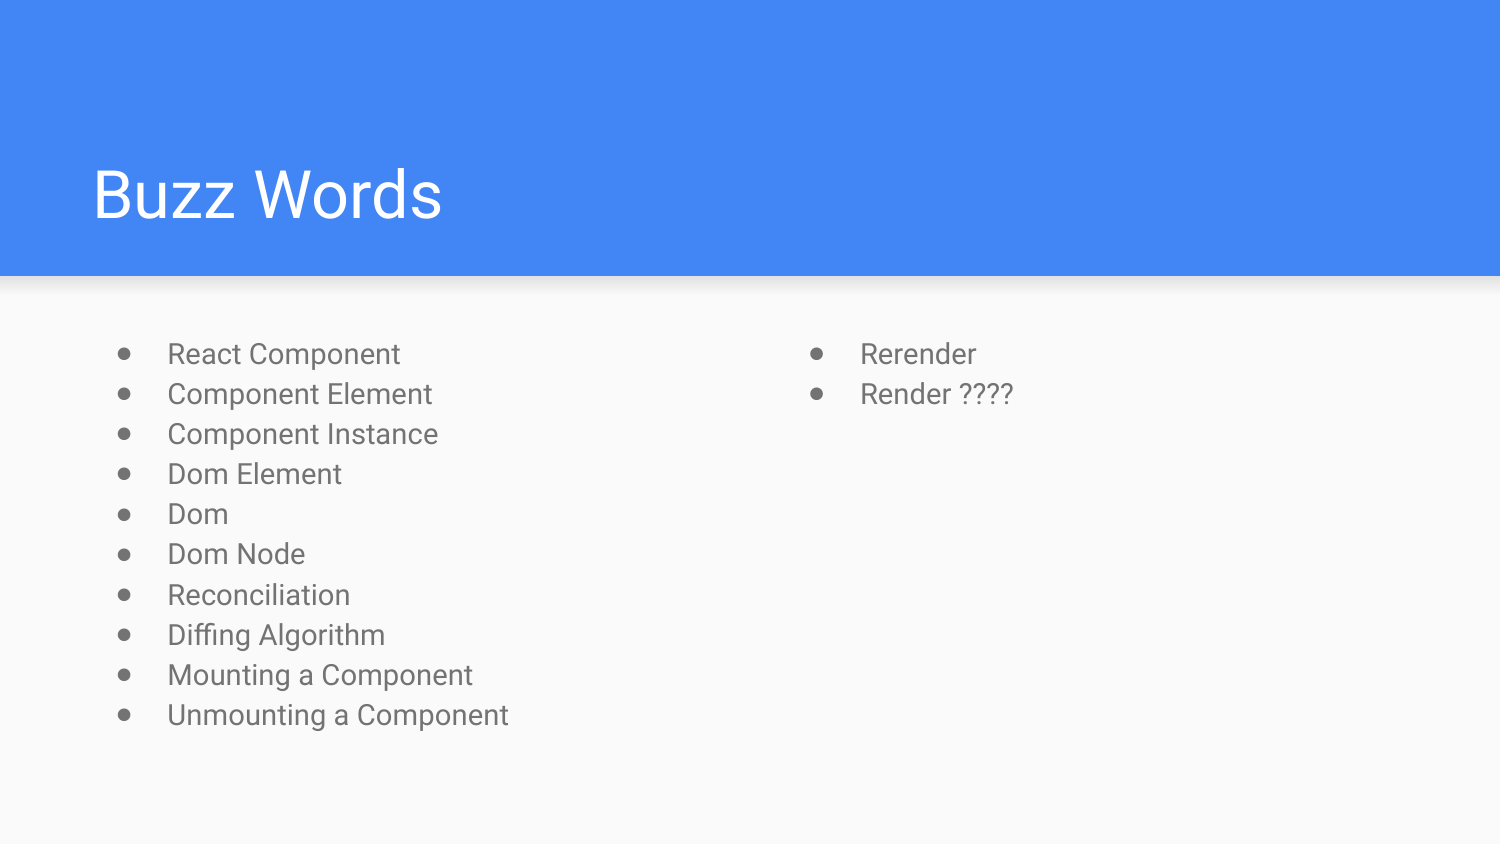

# Buzz Words
React Component
Component Element
Component Instance
Dom Element
Dom
Dom Node
Reconciliation
Diffing Algorithm
Mounting a Component
Unmounting a Component
Rerender
Render ????